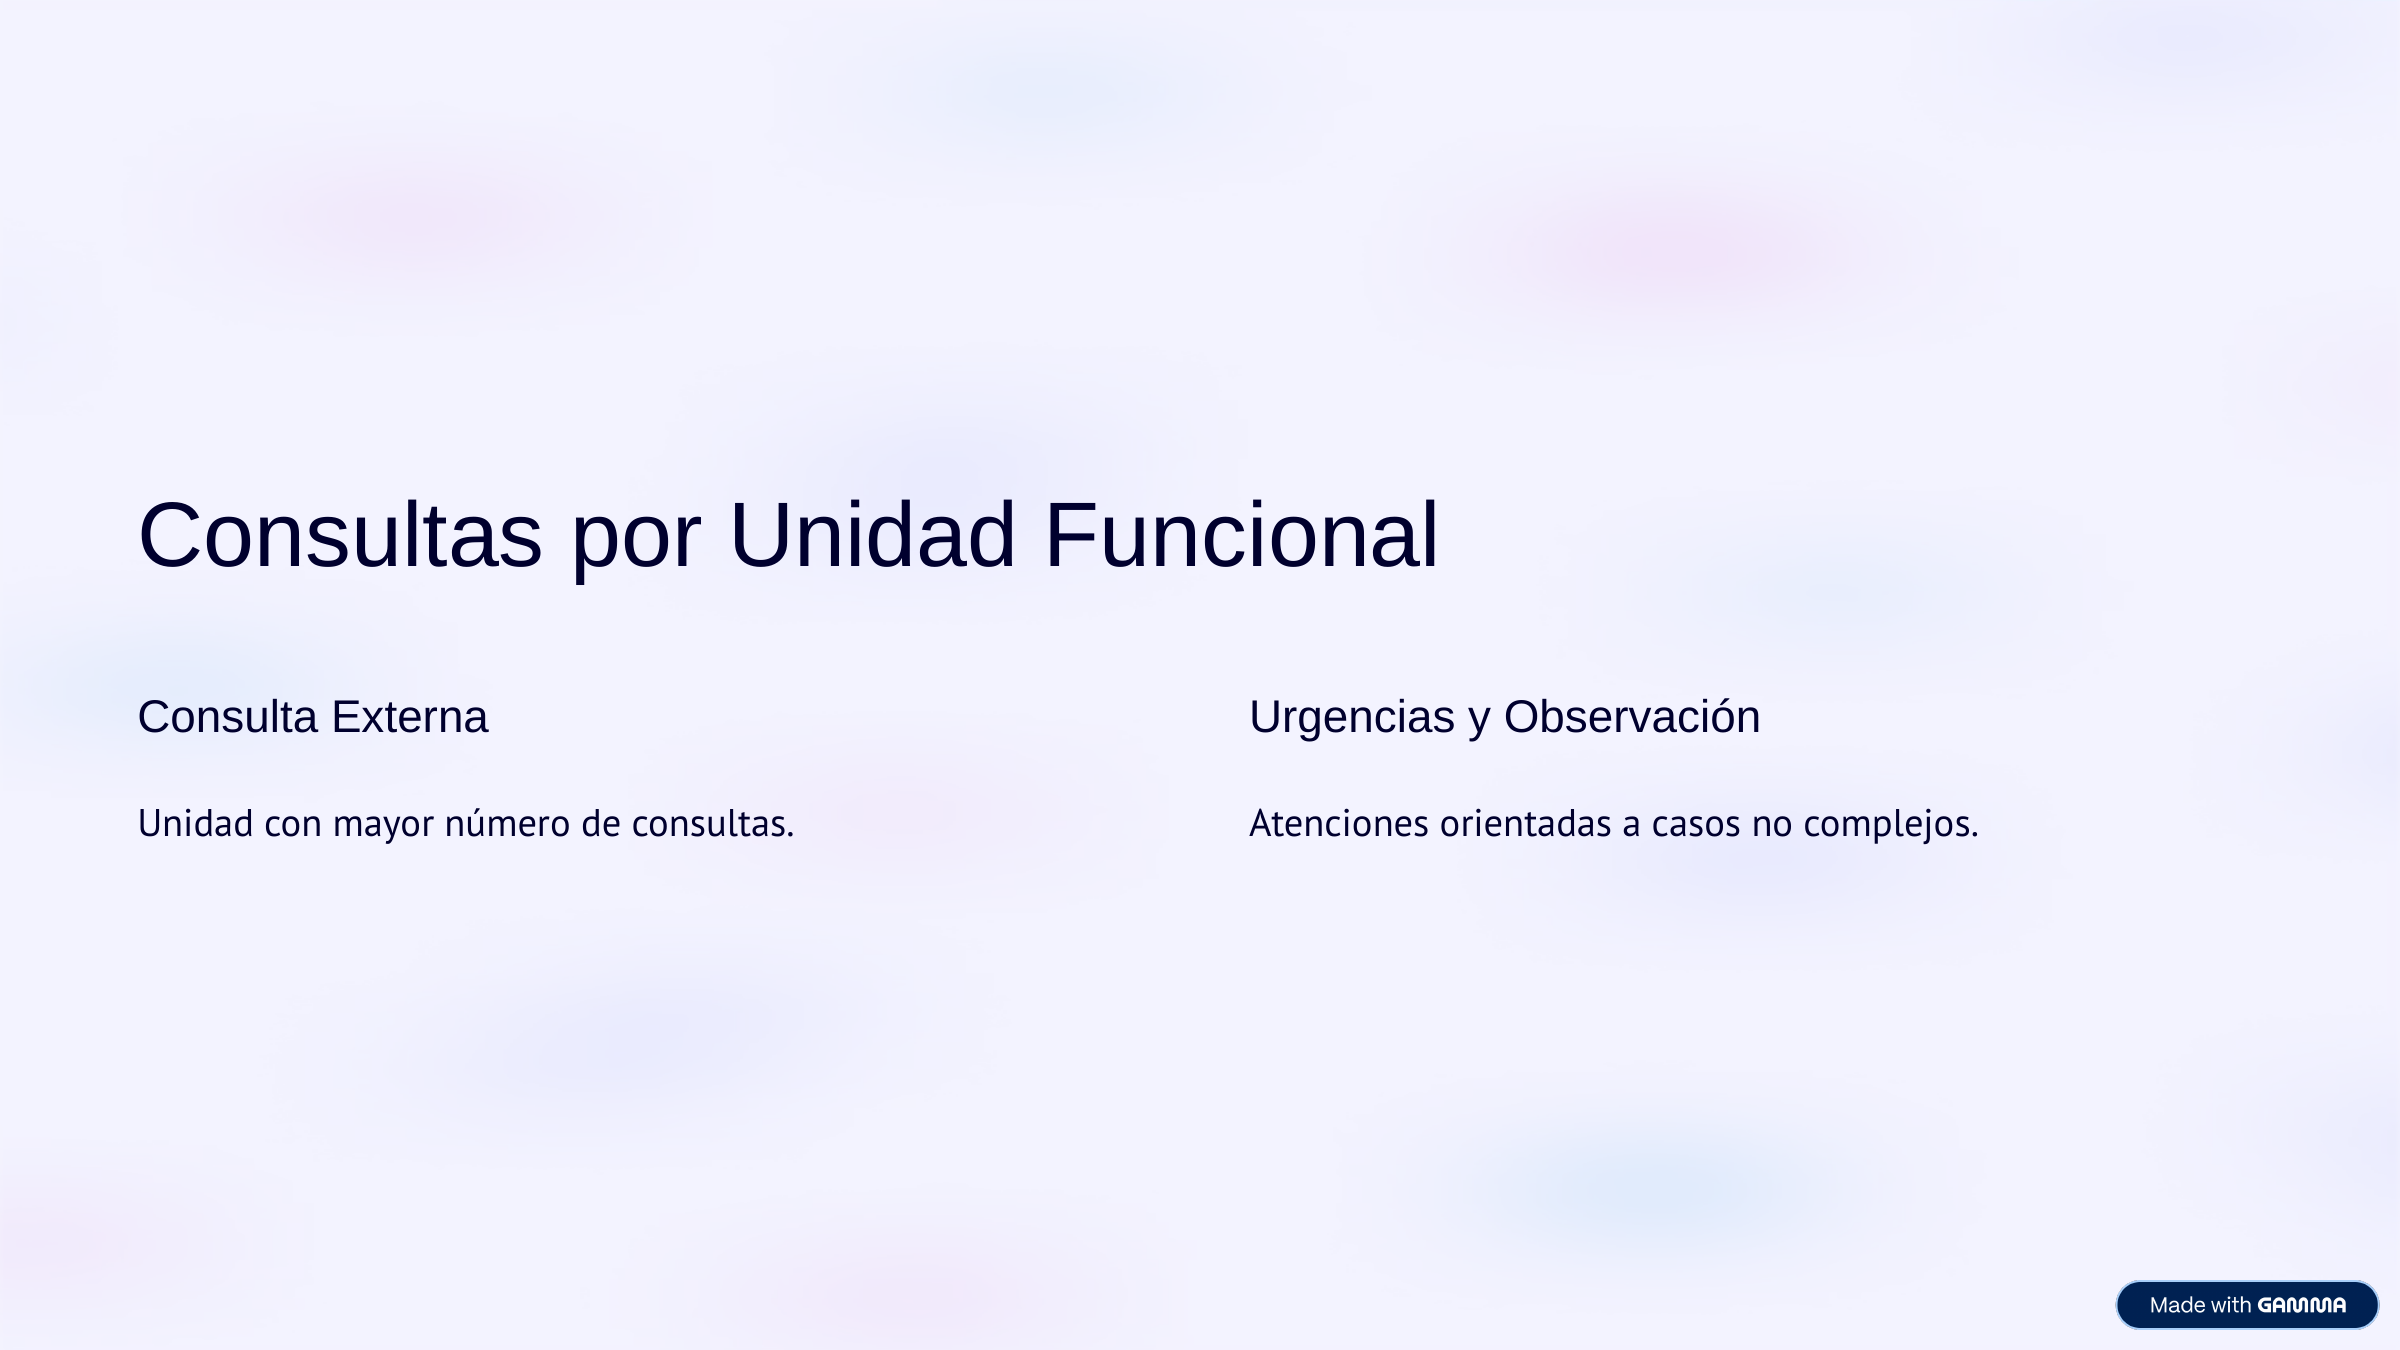

Consultas por Unidad Funcional
Consulta Externa
Urgencias y Observación
Unidad con mayor número de consultas.
Atenciones orientadas a casos no complejos.